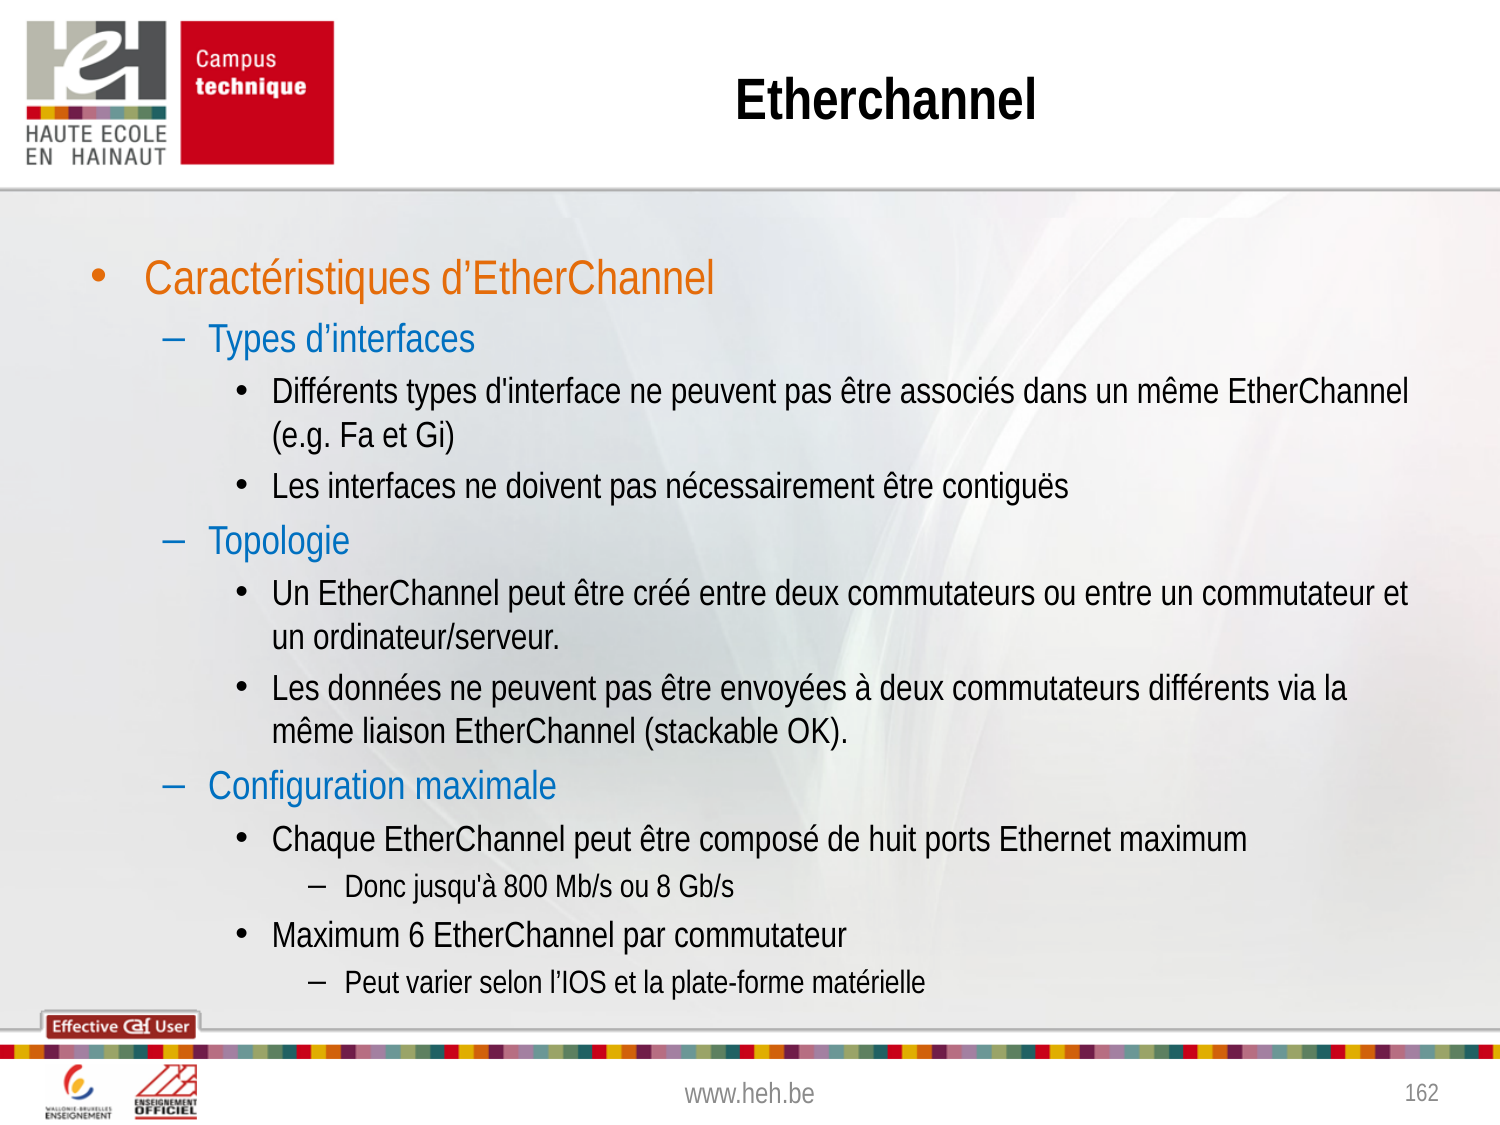

# Etherchannel
Caractéristiques d’EtherChannel
Types d’interfaces
Différents types d'interface ne peuvent pas être associés dans un même EtherChannel (e.g. Fa et Gi)
Les interfaces ne doivent pas nécessairement être contiguës
Topologie
Un EtherChannel peut être créé entre deux commutateurs ou entre un commutateur et un ordinateur/serveur.
Les données ne peuvent pas être envoyées à deux commutateurs différents via la même liaison EtherChannel (stackable OK).
Configuration maximale
Chaque EtherChannel peut être composé de huit ports Ethernet maximum
Donc jusqu'à 800 Mb/s ou 8 Gb/s
Maximum 6 EtherChannel par commutateur
Peut varier selon l’IOS et la plate-forme matérielle

www.heh.be
162